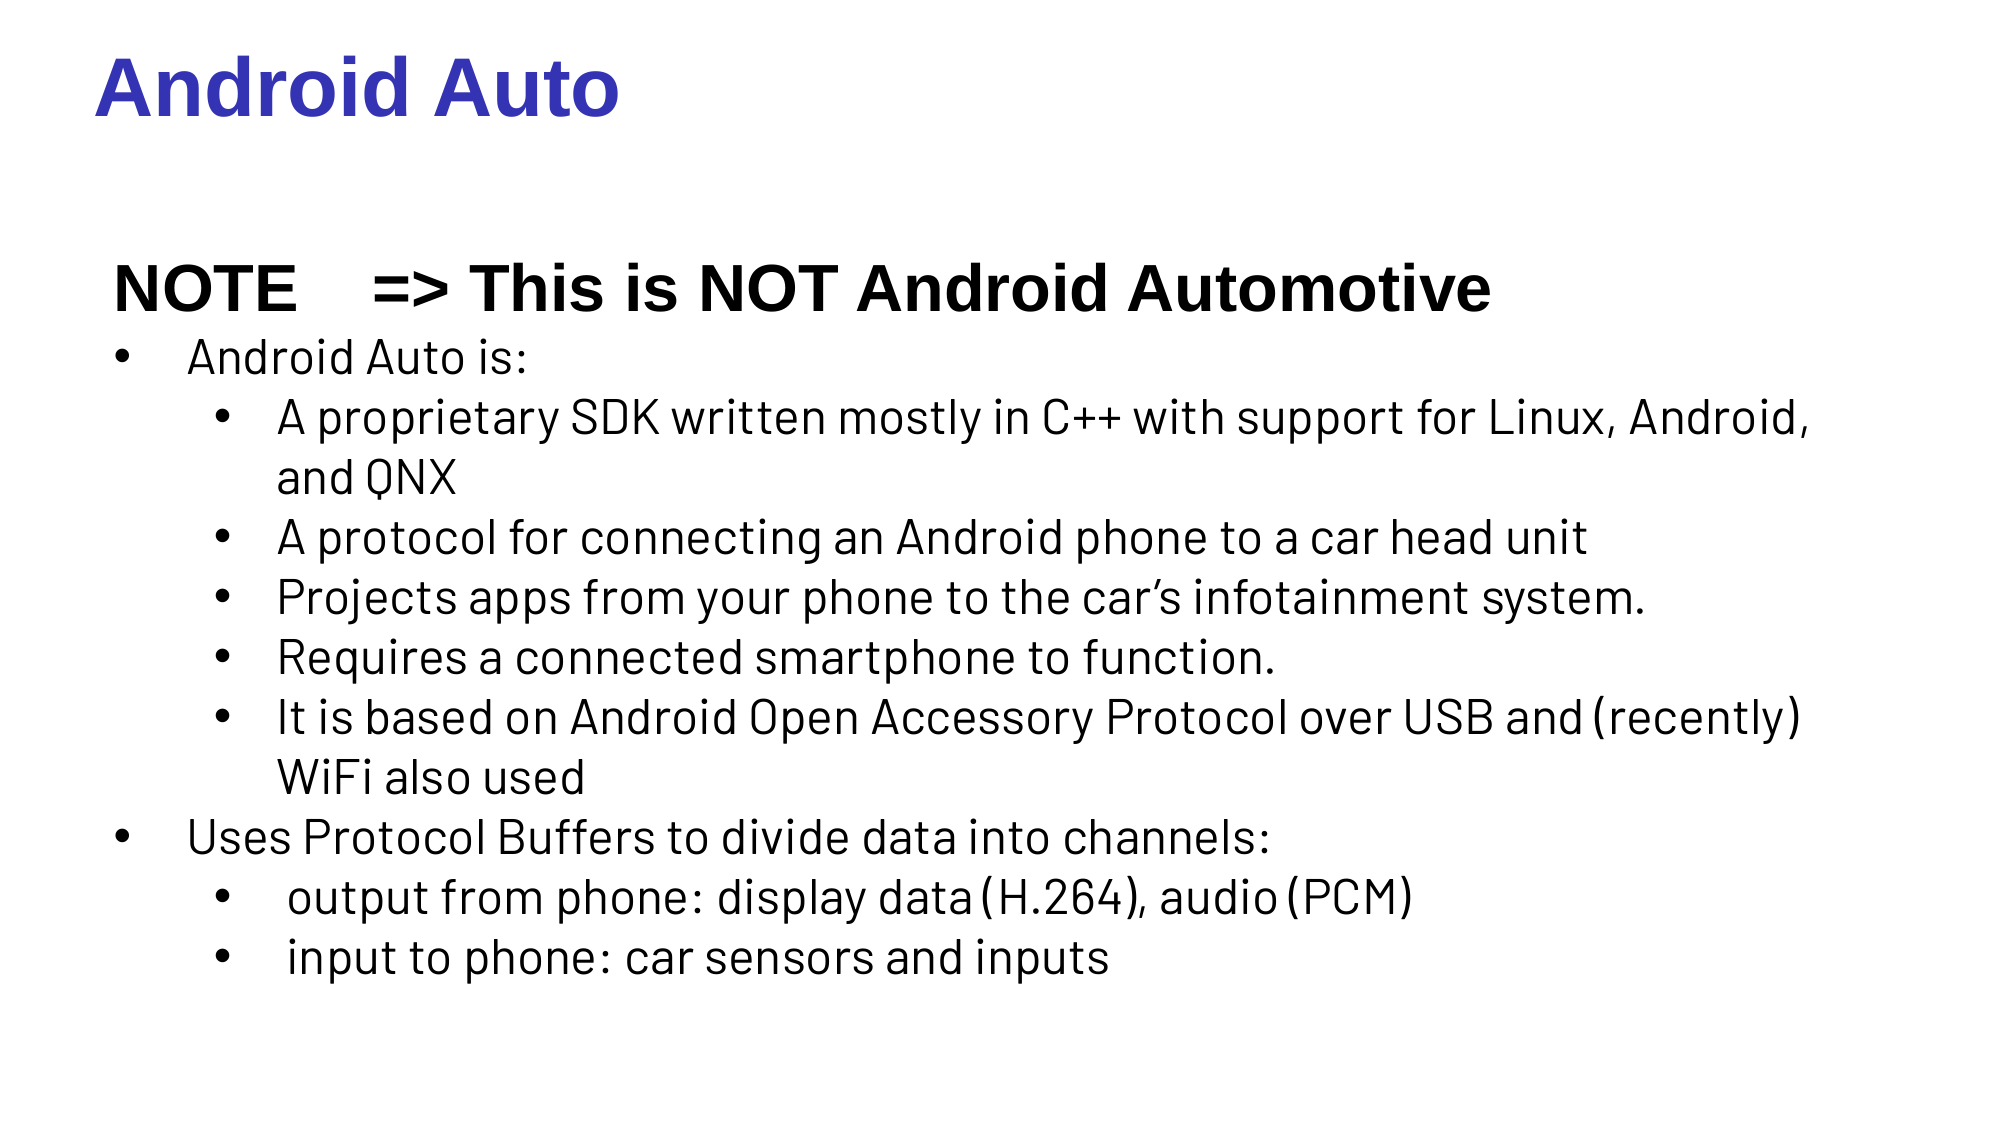

Android Auto
NOTE    => This is NOT Android Automotive
 Android Auto is:
A proprietary SDK written mostly in C++ with support for Linux, Android,
and QNX
A protocol for connecting an Android phone to a car head unit
Projects apps from your phone to the car’s infotainment system.
Requires a connected smartphone to function.
It is based on Android Open Accessory Protocol over USB and (recently) WiFi also used
 Uses Protocol Buffers to divide data into channels:
 output from phone: display data (H.264), audio (PCM)
 input to phone: car sensors and inputs